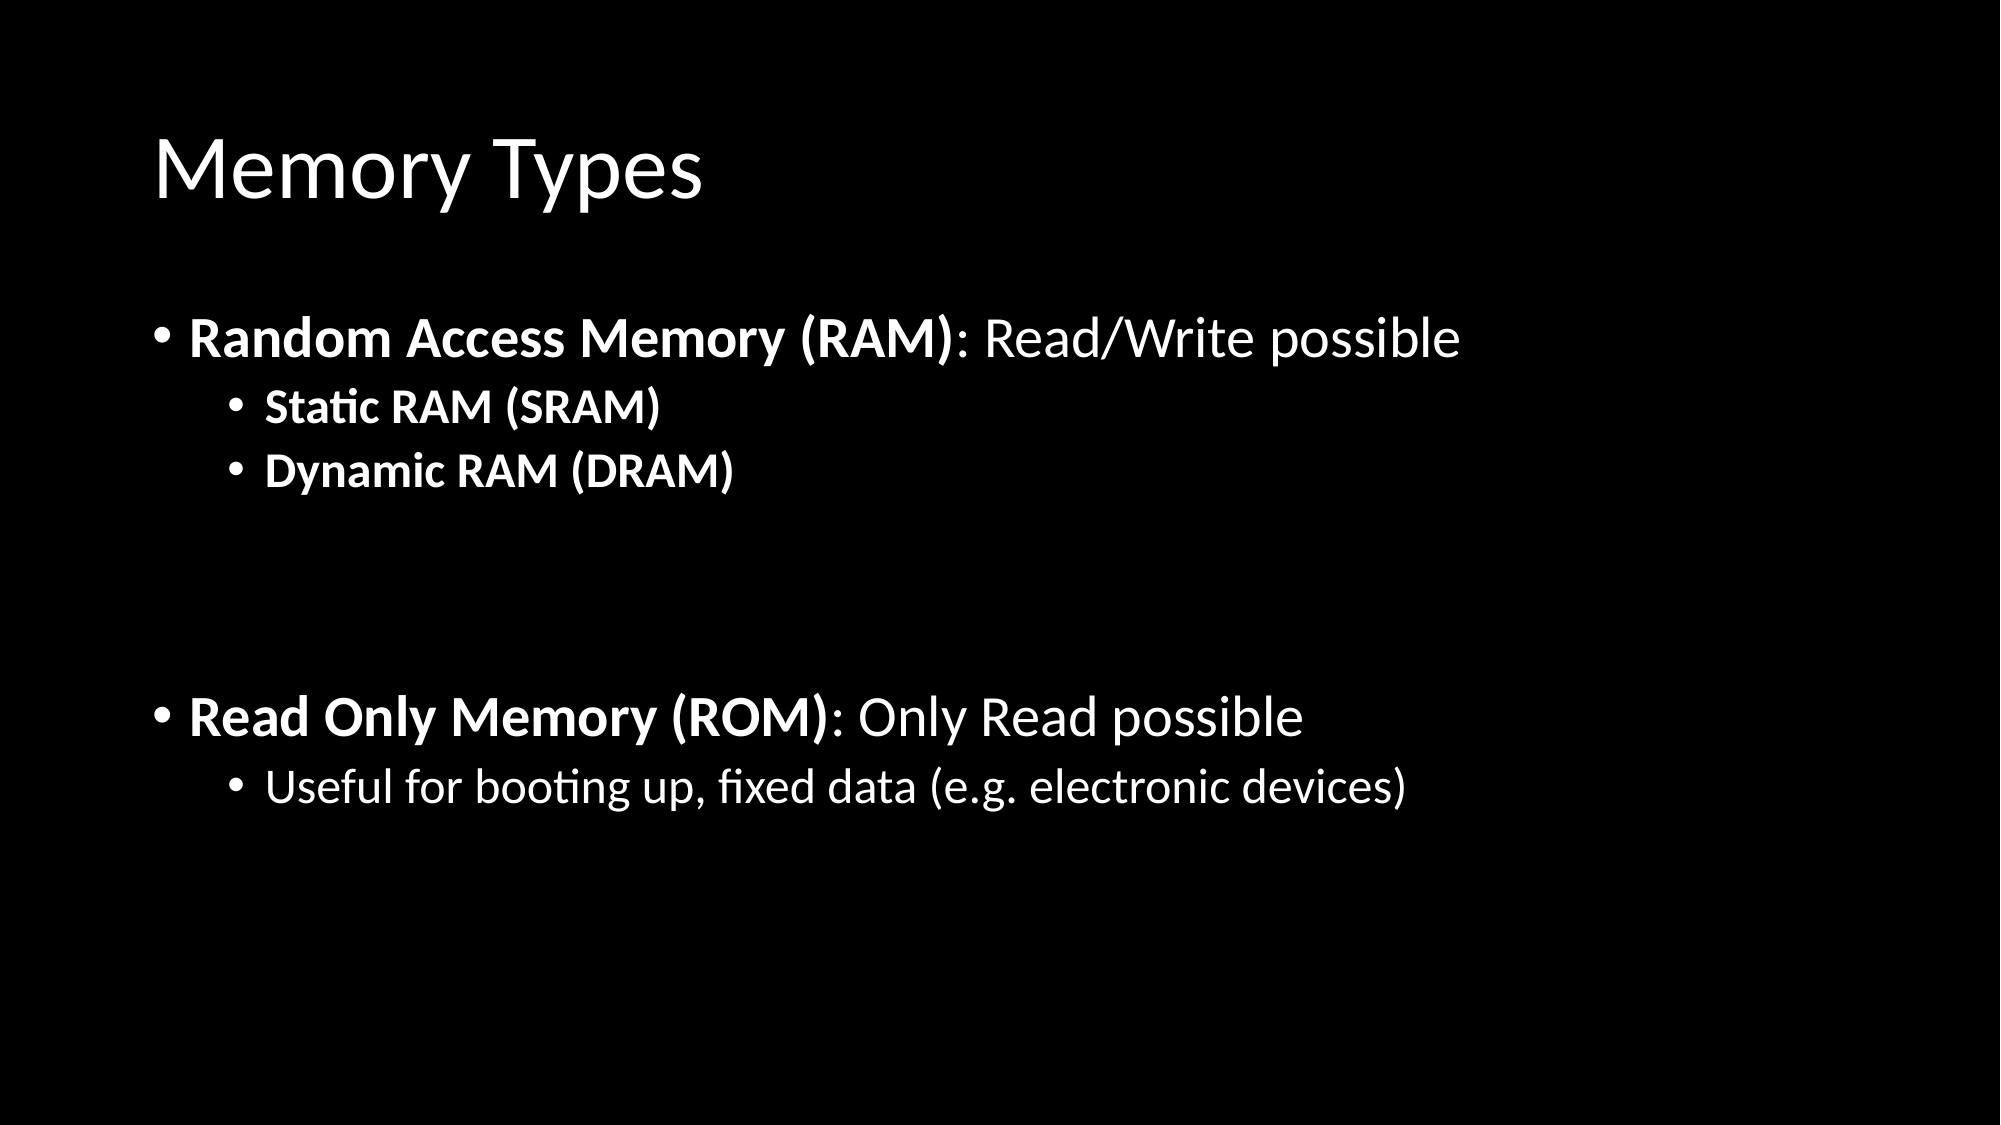

# Memory Types
Random Access Memory (RAM): Read/Write possible
Static RAM (SRAM)
Dynamic RAM (DRAM)

Read Only Memory (ROM): Only Read possible
Useful for booting up, fixed data (e.g. electronic devices)